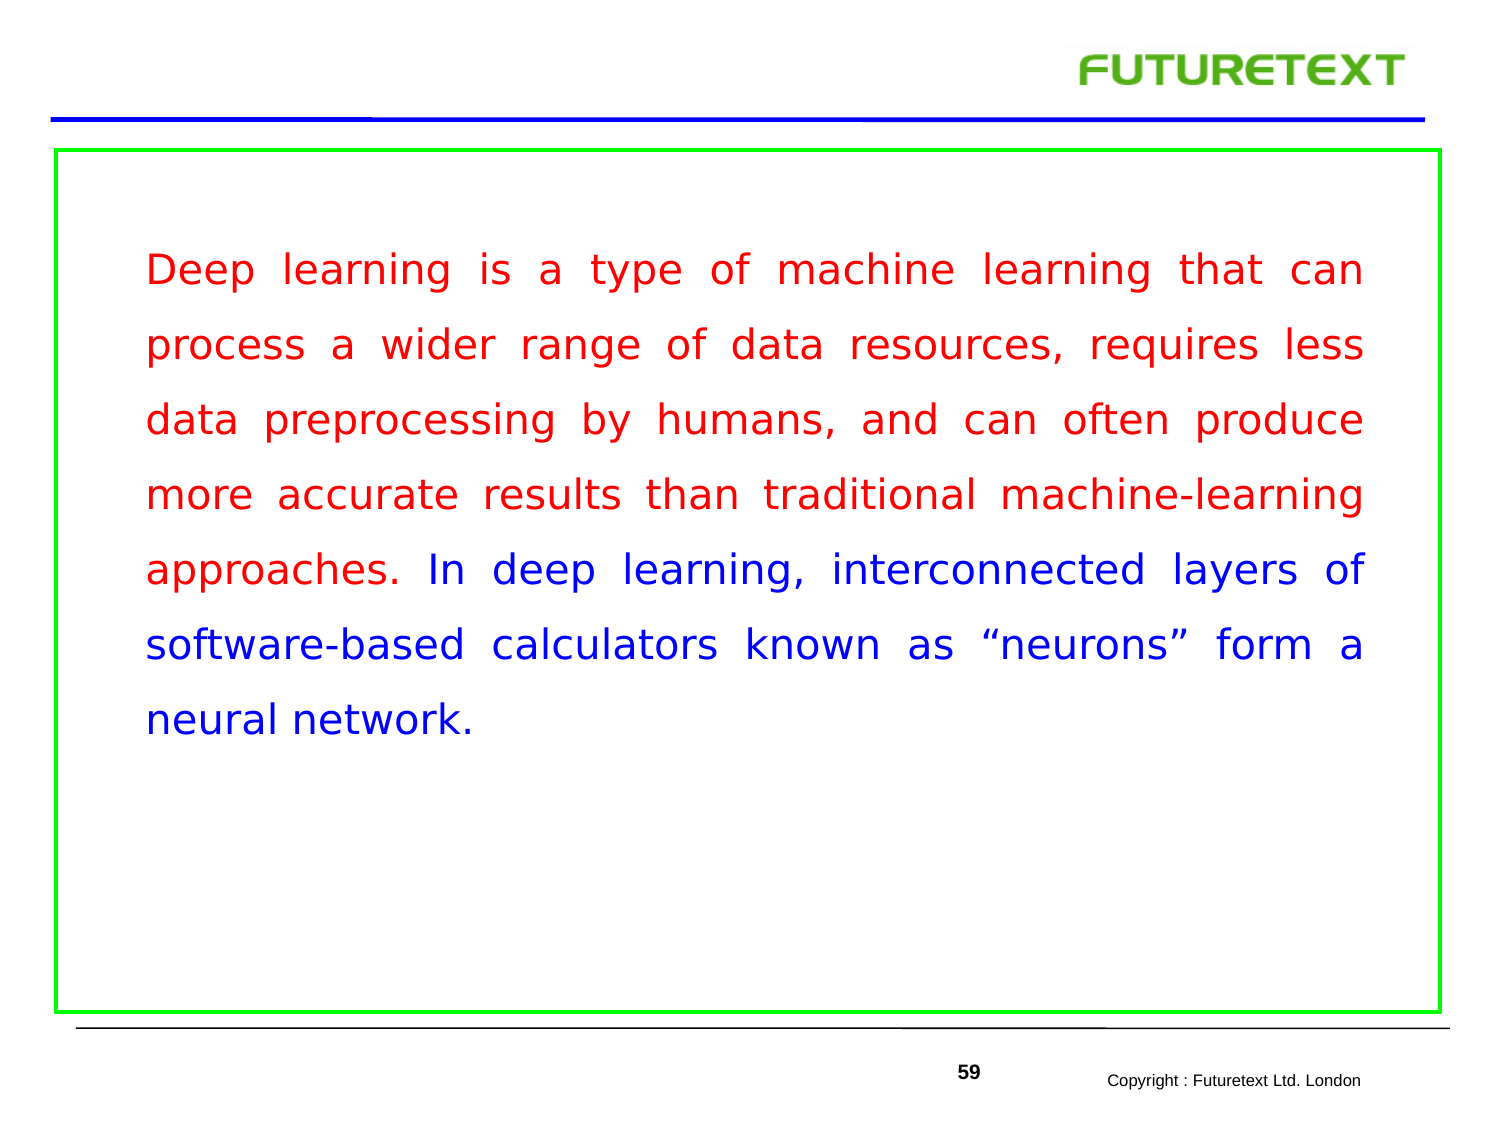

Deep learning is a type of machine learning that can process a wider range of data resources, requires less data preprocessing by humans, and can often produce more accurate results than traditional machine-learning approaches. In deep learning, interconnected layers of software-based calculators known as “neurons” form a neural network.
59